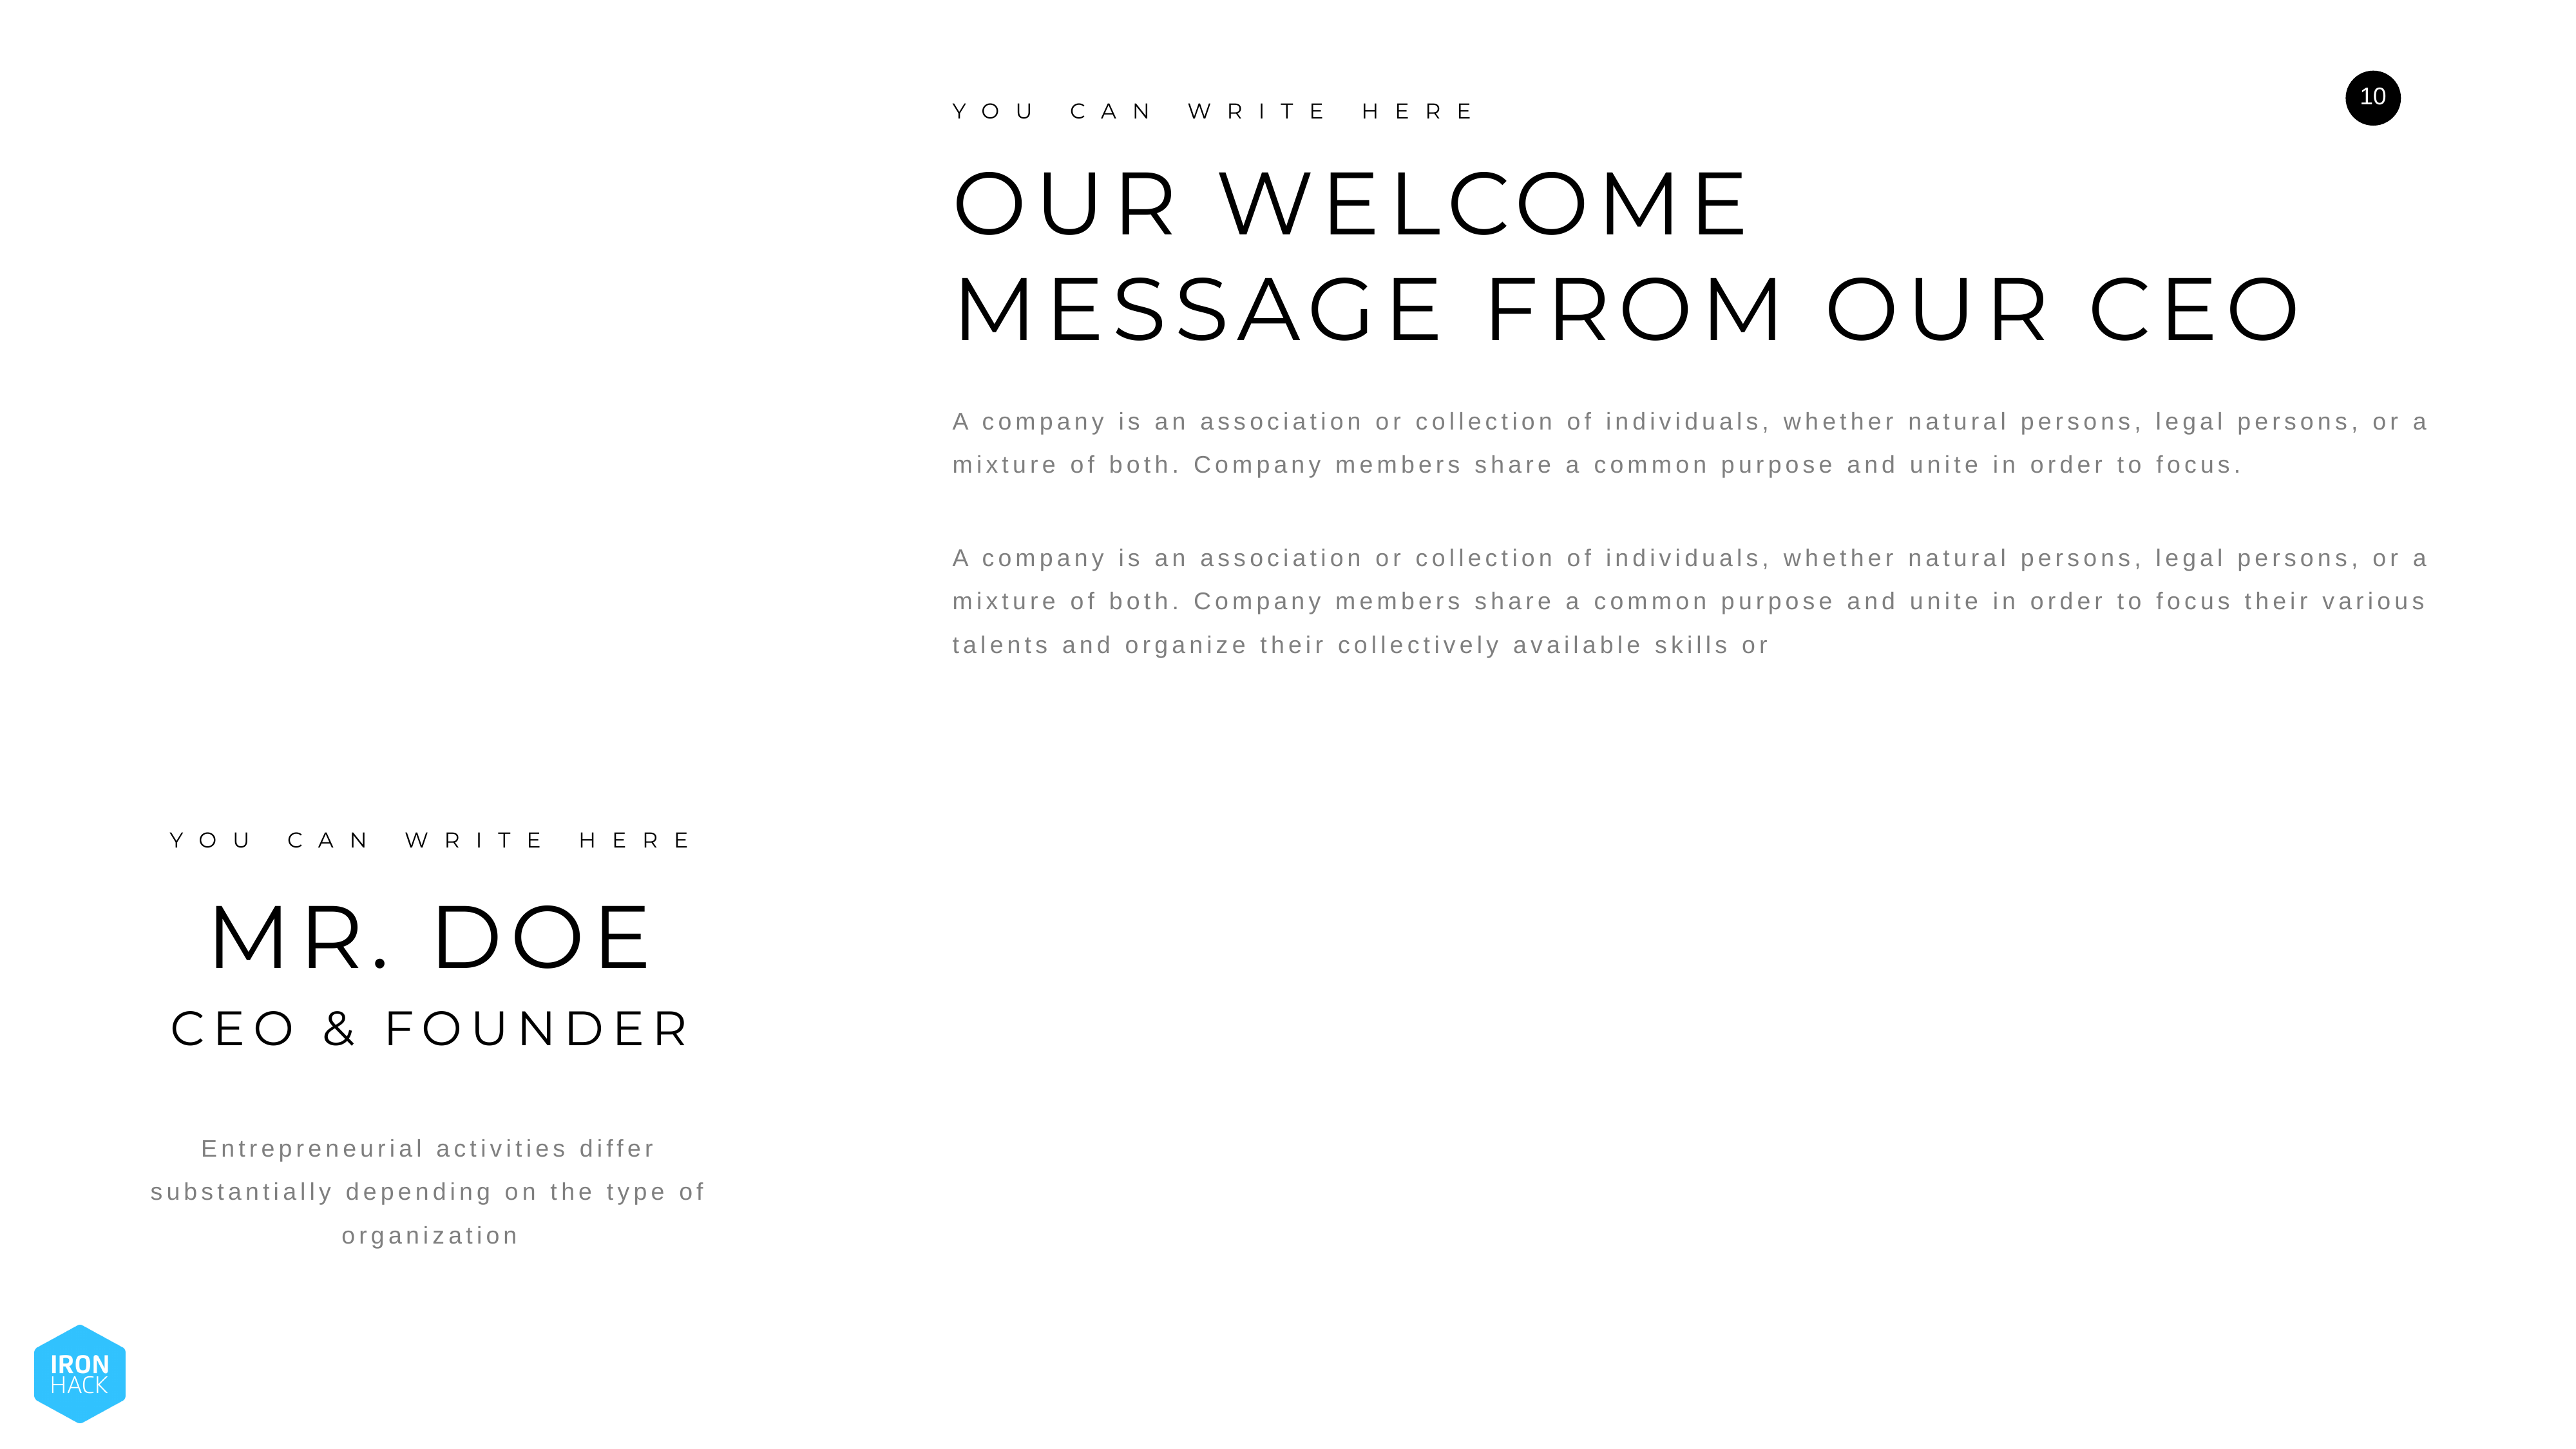

YOU CAN WRITE HERE
OUR WELCOME
MESSAGE FROM OUR CEO
A company is an association or collection of individuals, whether natural persons, legal persons, or a mixture of both. Company members share a common purpose and unite in order to focus.
A company is an association or collection of individuals, whether natural persons, legal persons, or a mixture of both. Company members share a common purpose and unite in order to focus their various talents and organize their collectively available skills or

YOU CAN WRITE HERE
MR. DOE
CEO & FOUNDER
Entrepreneurial activities differ substantially depending on the type of organization